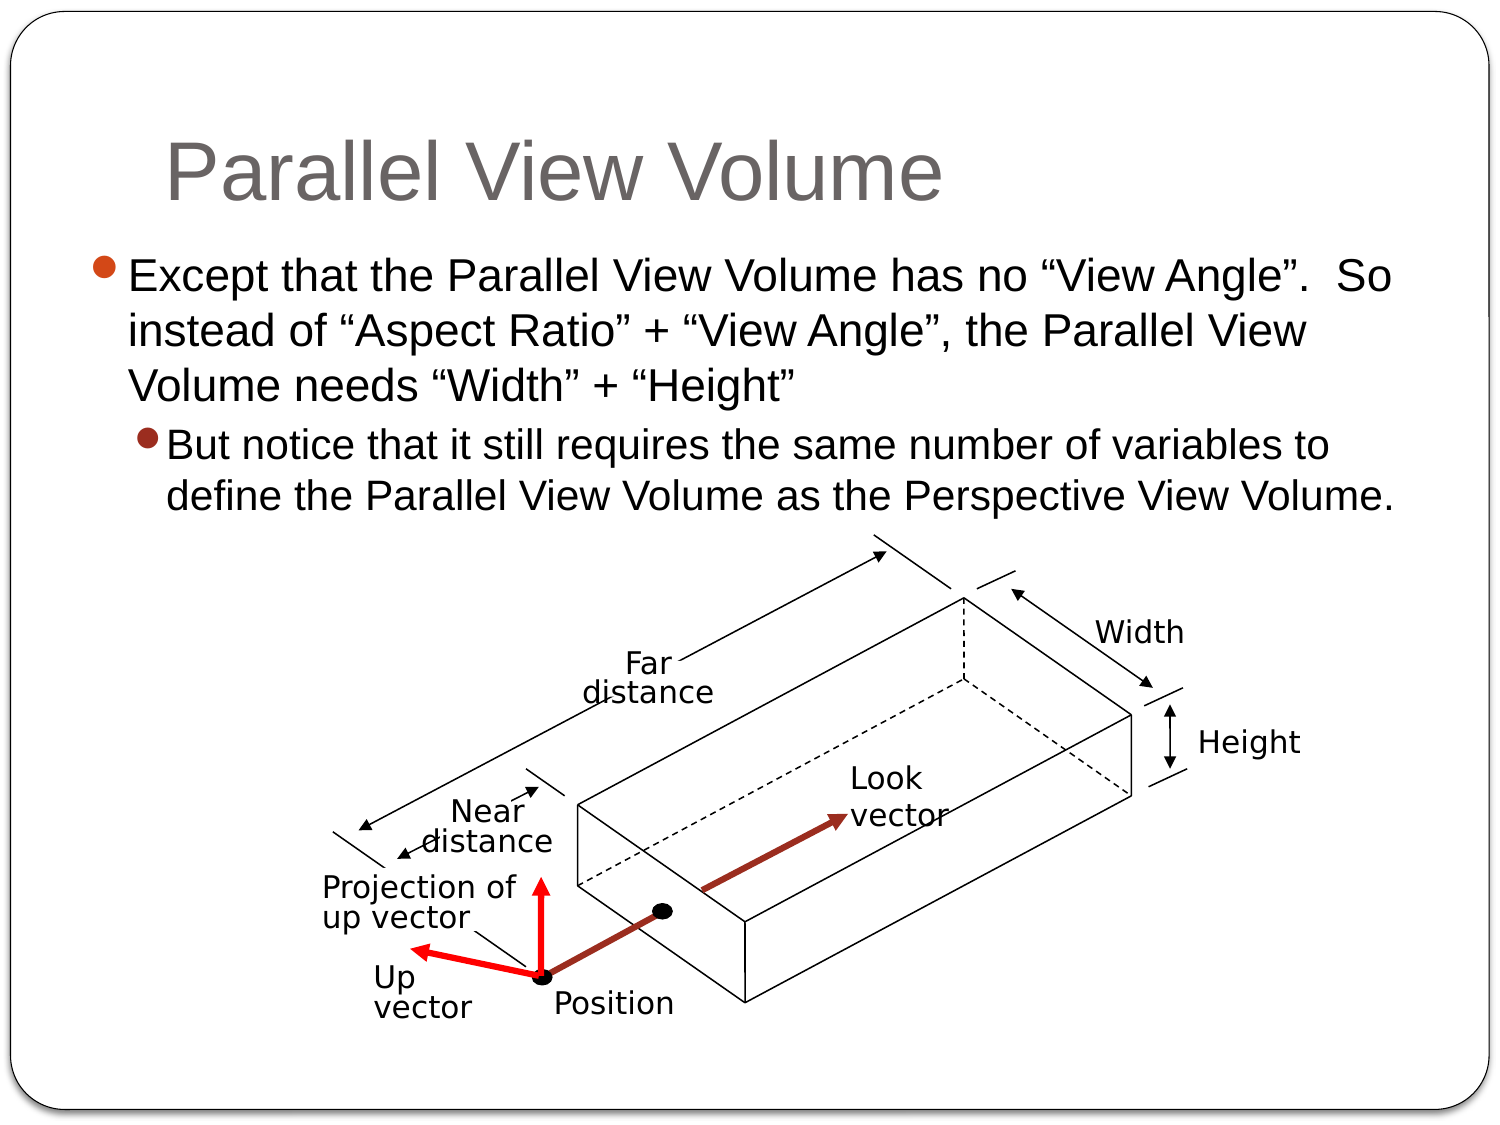

# Parallel View Volume
Except that the Parallel View Volume has no “View Angle”.  So instead of “Aspect Ratio” + “View Angle”, the Parallel View Volume needs “Width” + “Height”
But notice that it still requires the same number of variables to define the Parallel View Volume as the Perspective View Volume.

Width
Far distance

Height
Look vector

Near distance

Projection of
up vector

Up vector

Position